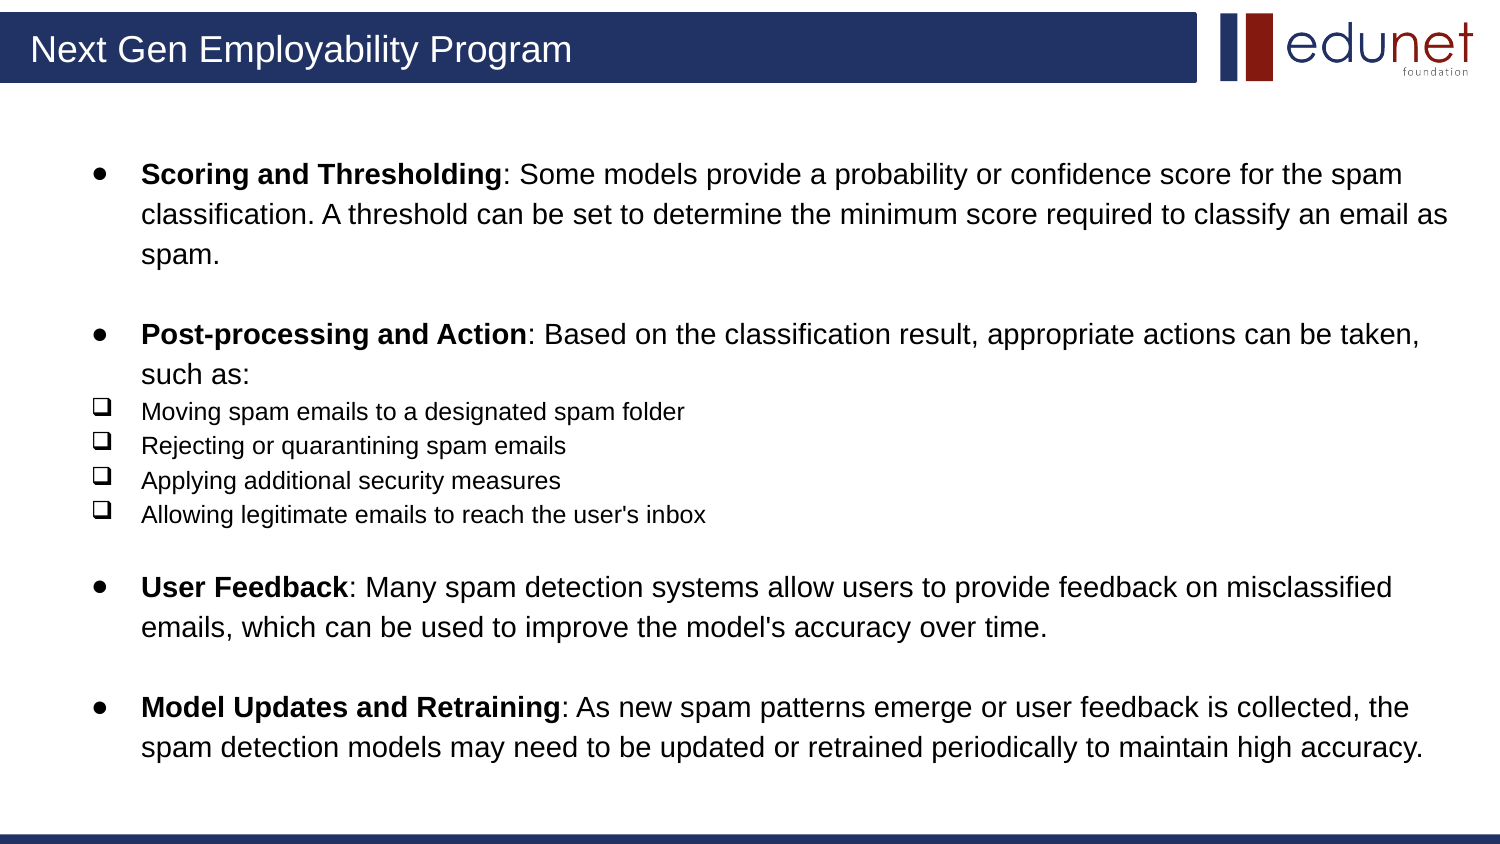

Scoring and Thresholding: Some models provide a probability or confidence score for the spam classification. A threshold can be set to determine the minimum score required to classify an email as spam.

Post-processing and Action: Based on the classification result, appropriate actions can be taken, such as:
Moving spam emails to a designated spam folder
Rejecting or quarantining spam emails
Applying additional security measures
Allowing legitimate emails to reach the user's inbox

User Feedback: Many spam detection systems allow users to provide feedback on misclassified emails, which can be used to improve the model's accuracy over time.

Model Updates and Retraining: As new spam patterns emerge or user feedback is collected, the spam detection models may need to be updated or retrained periodically to maintain high accuracy.